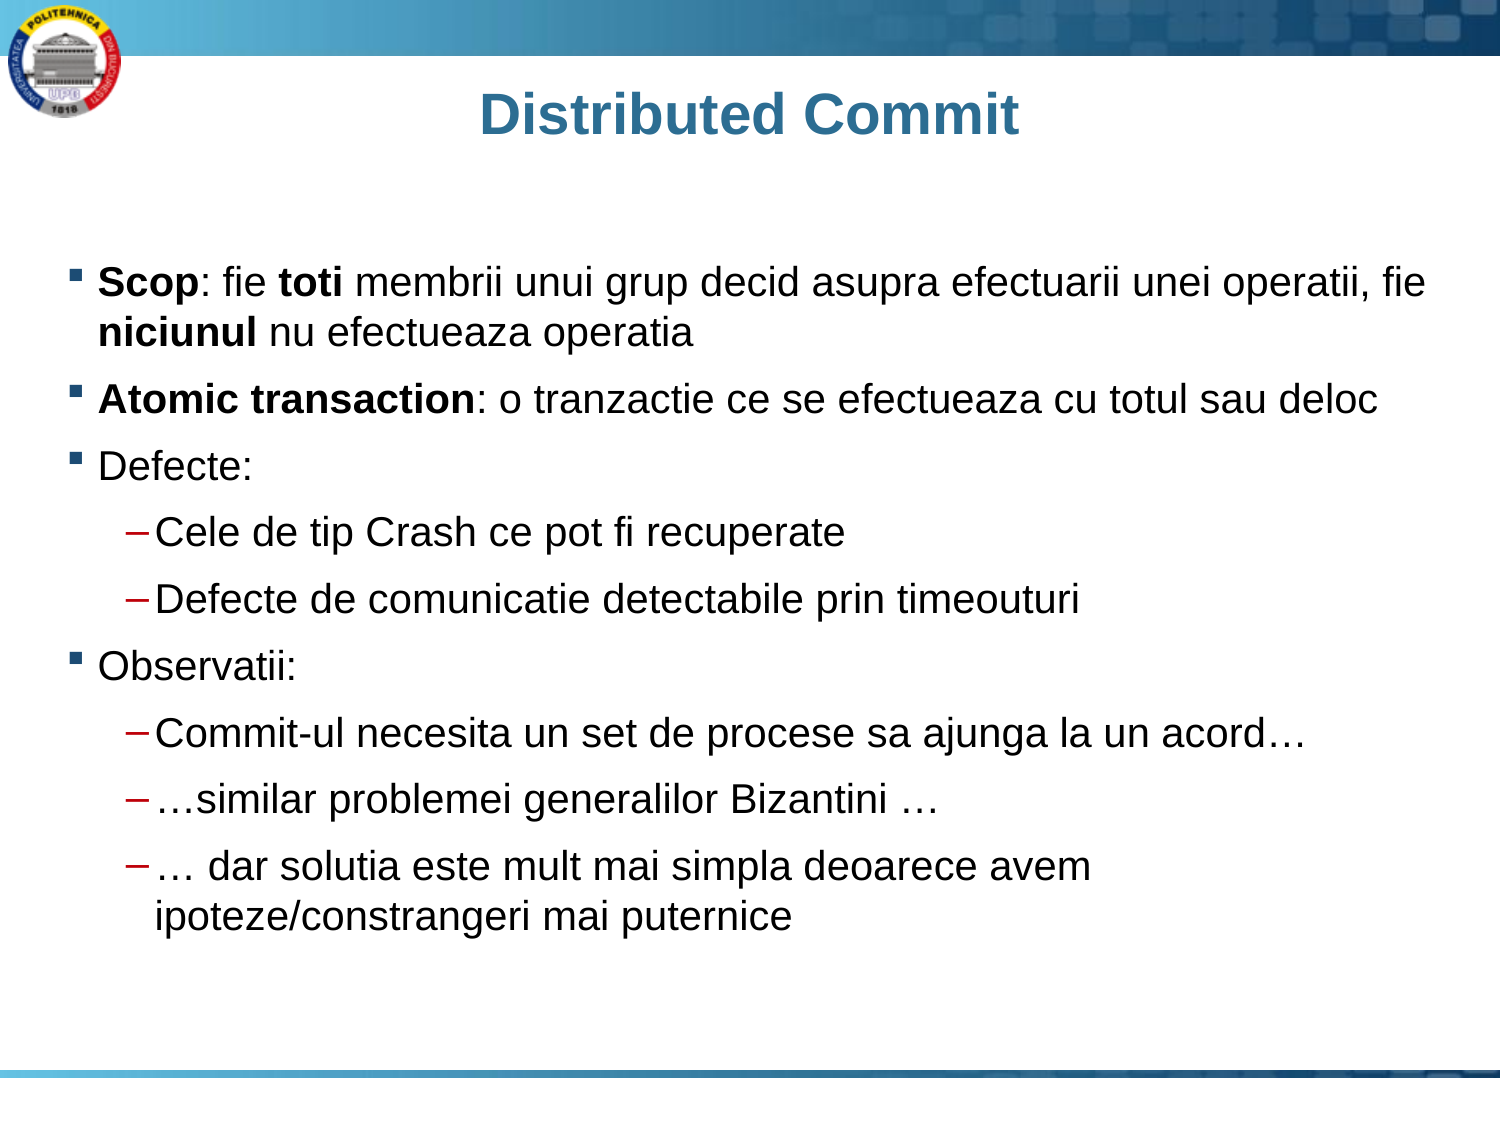

# Distributed Commit
Scop: fie toti membrii unui grup decid asupra efectuarii unei operatii, fie niciunul nu efectueaza operatia
Atomic transaction: o tranzactie ce se efectueaza cu totul sau deloc
Defecte:
Cele de tip Crash ce pot fi recuperate
Defecte de comunicatie detectabile prin timeouturi
Observatii:
Commit-ul necesita un set de procese sa ajunga la un acord…
…similar problemei generalilor Bizantini …
… dar solutia este mult mai simpla deoarece avem ipoteze/constrangeri mai puternice